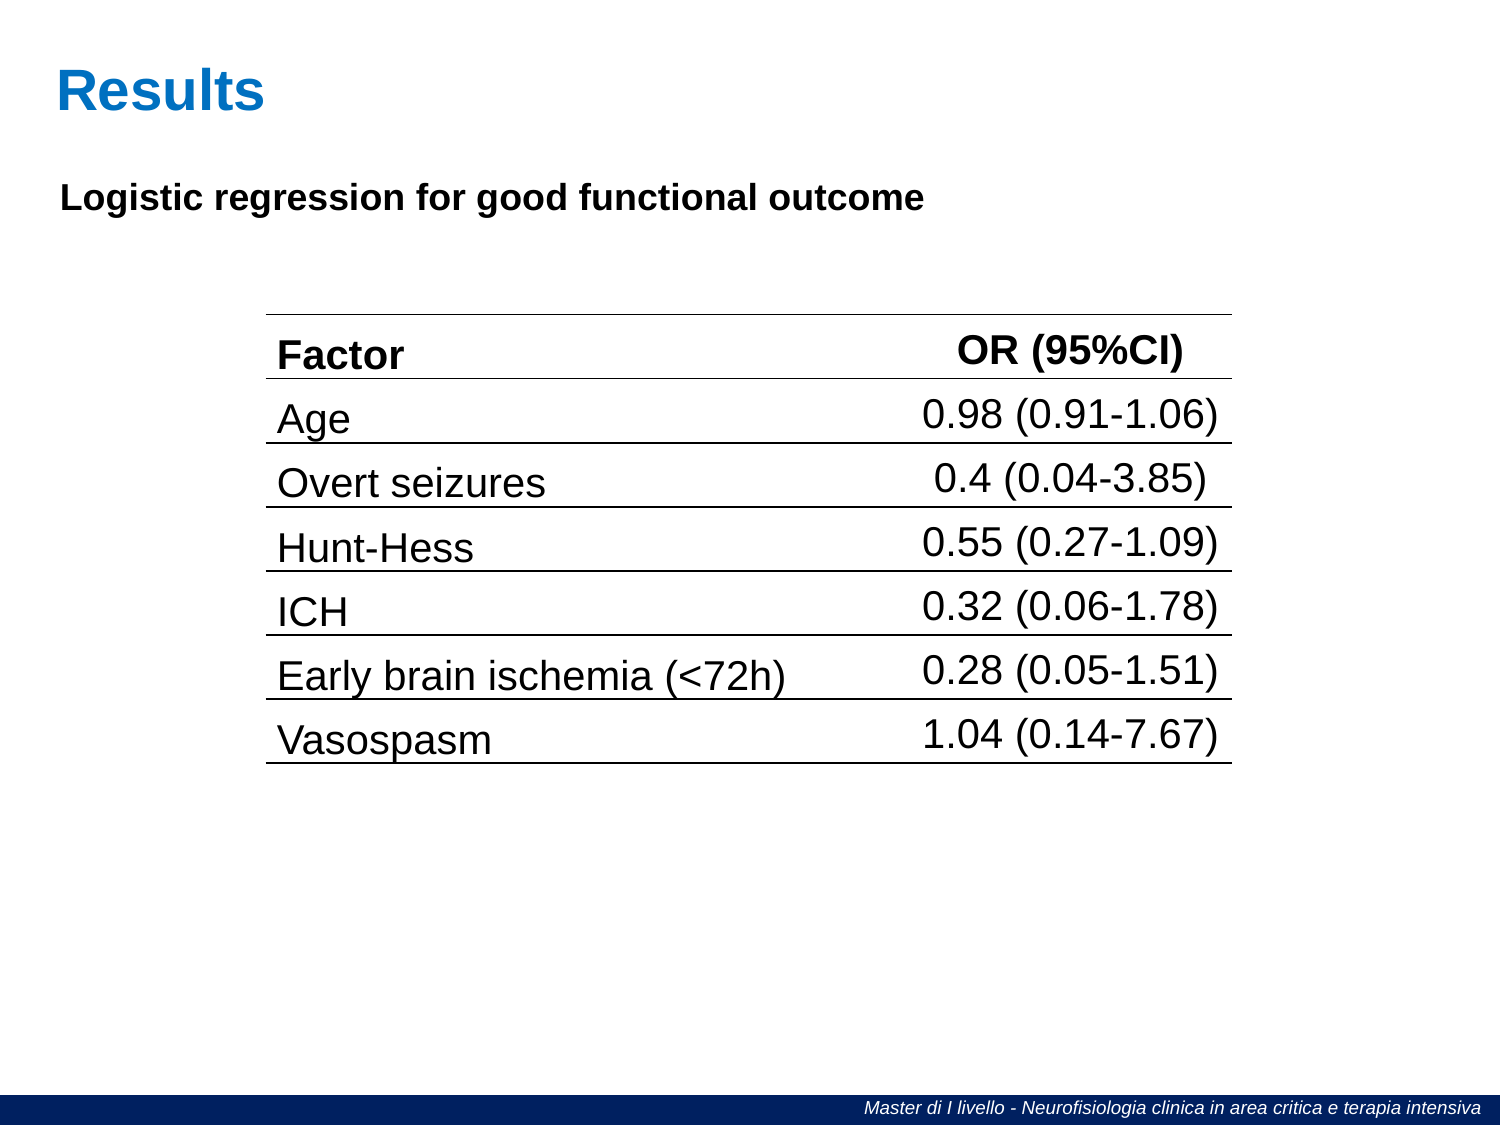

Results

Logistic regression for good functional outcome
| Factor | OR (95%CI) |
| --- | --- |
| Age | 0.98 (0.91-1.06) |
| Overt seizures | 0.4 (0.04-3.85) |
| Hunt-Hess | 0.55 (0.27-1.09) |
| ICH | 0.32 (0.06-1.78) |
| Early brain ischemia (<72h) | 0.28 (0.05-1.51) |
| Vasospasm | 1.04 (0.14-7.67) |
Master di I livello - Neurofisiologia clinica in area critica e terapia intensiva